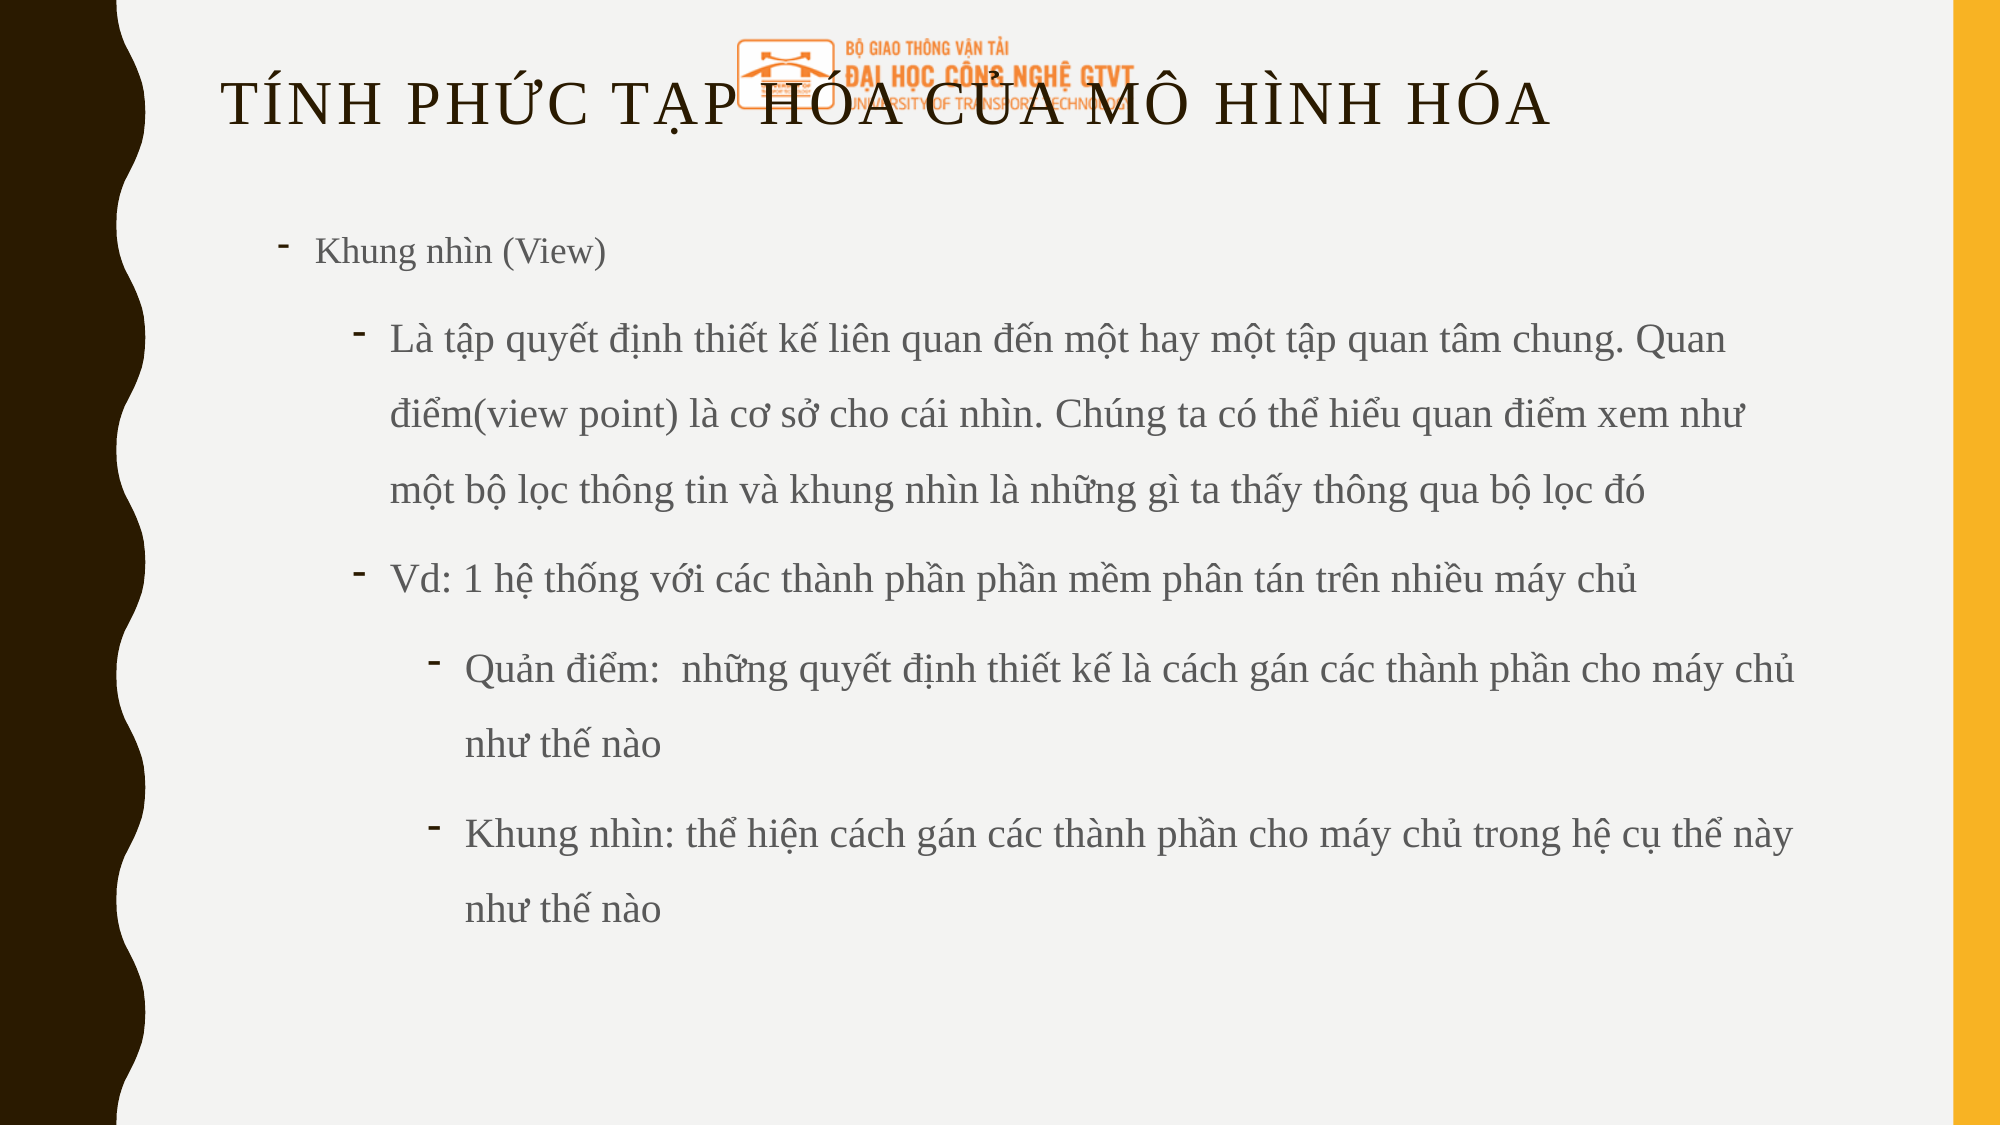

# Tính phức tạp hóa của mô hình hóa
Khung nhìn (View)
Là tập quyết định thiết kế liên quan đến một hay một tập quan tâm chung. Quan điểm(view point) là cơ sở cho cái nhìn. Chúng ta có thể hiểu quan điểm xem như một bộ lọc thông tin và khung nhìn là những gì ta thấy thông qua bộ lọc đó
Vd: 1 hệ thống với các thành phần phần mềm phân tán trên nhiều máy chủ
Quản điểm:  những quyết định thiết kế là cách gán các thành phần cho máy chủ như thế nào
Khung nhìn: thể hiện cách gán các thành phần cho máy chủ trong hệ cụ thể này như thế nào